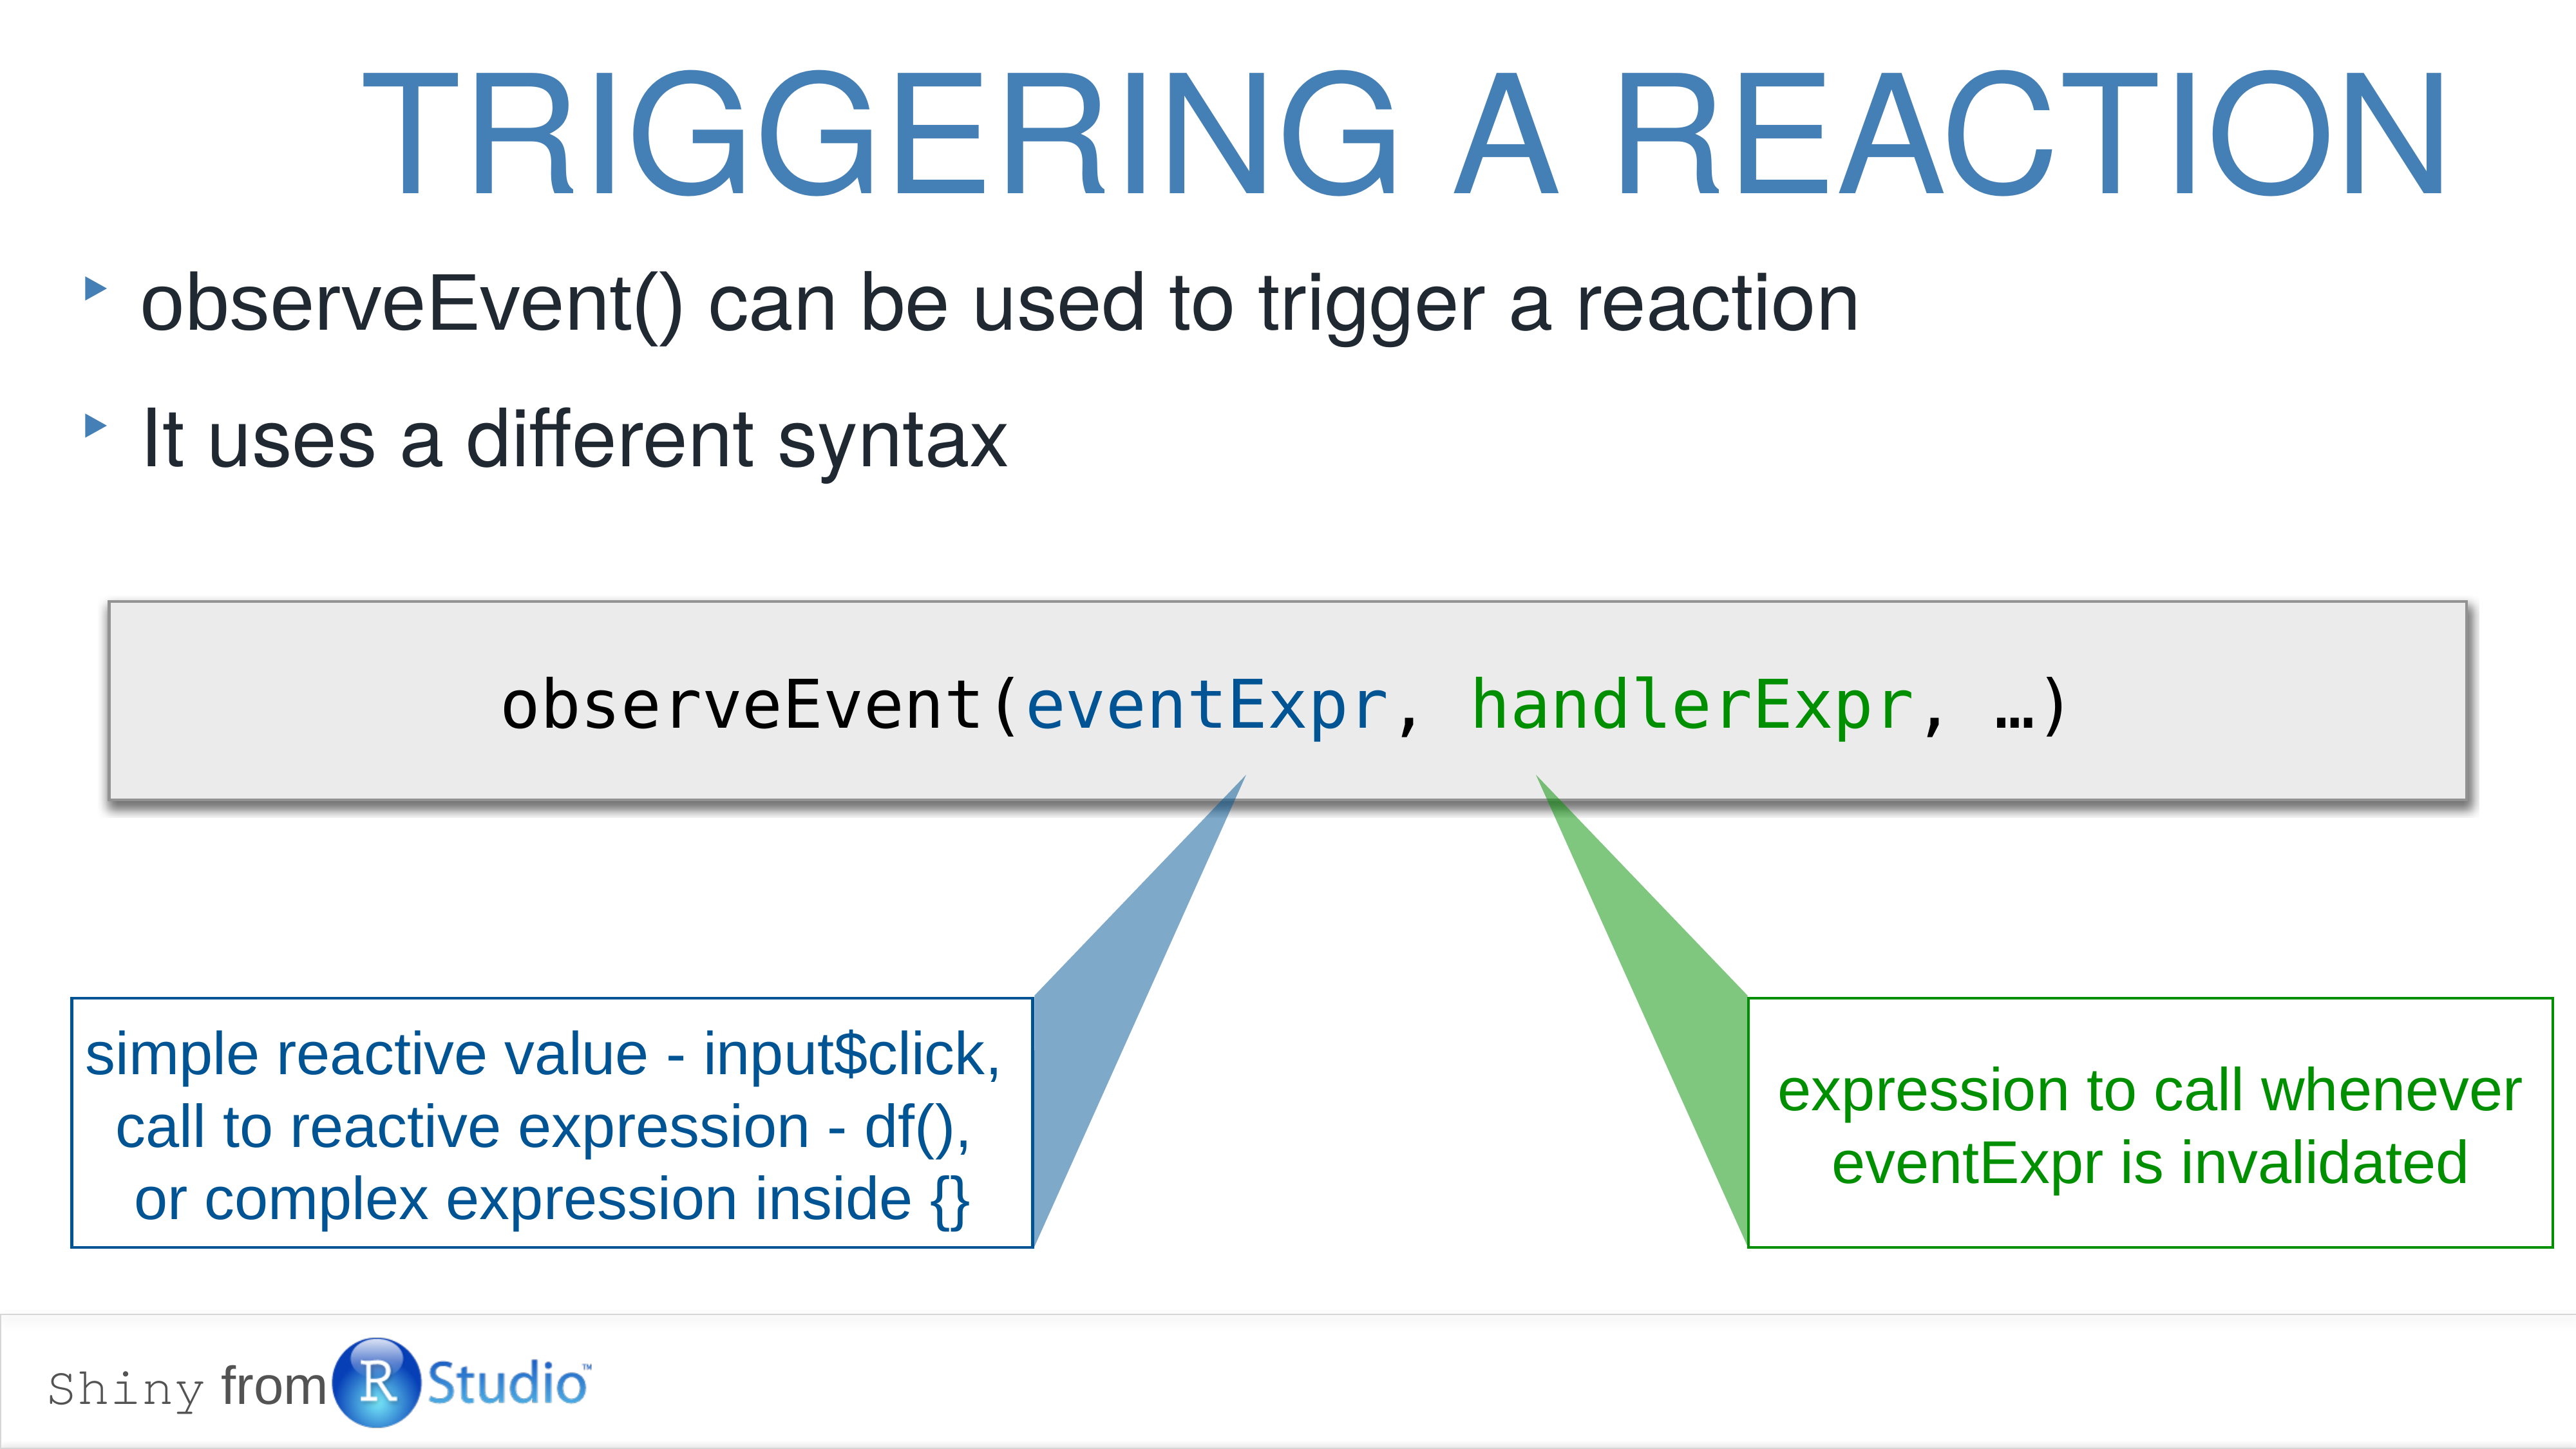

triggering A Reaction
observeEvent() can be used to trigger a reaction
It uses a different syntax

observeEvent(eventExpr, handlerExpr, …)

simple reactive value - input$click,
call to reactive expression - df(),
or complex expression inside {}

expression to call whenever eventExpr is invalidated